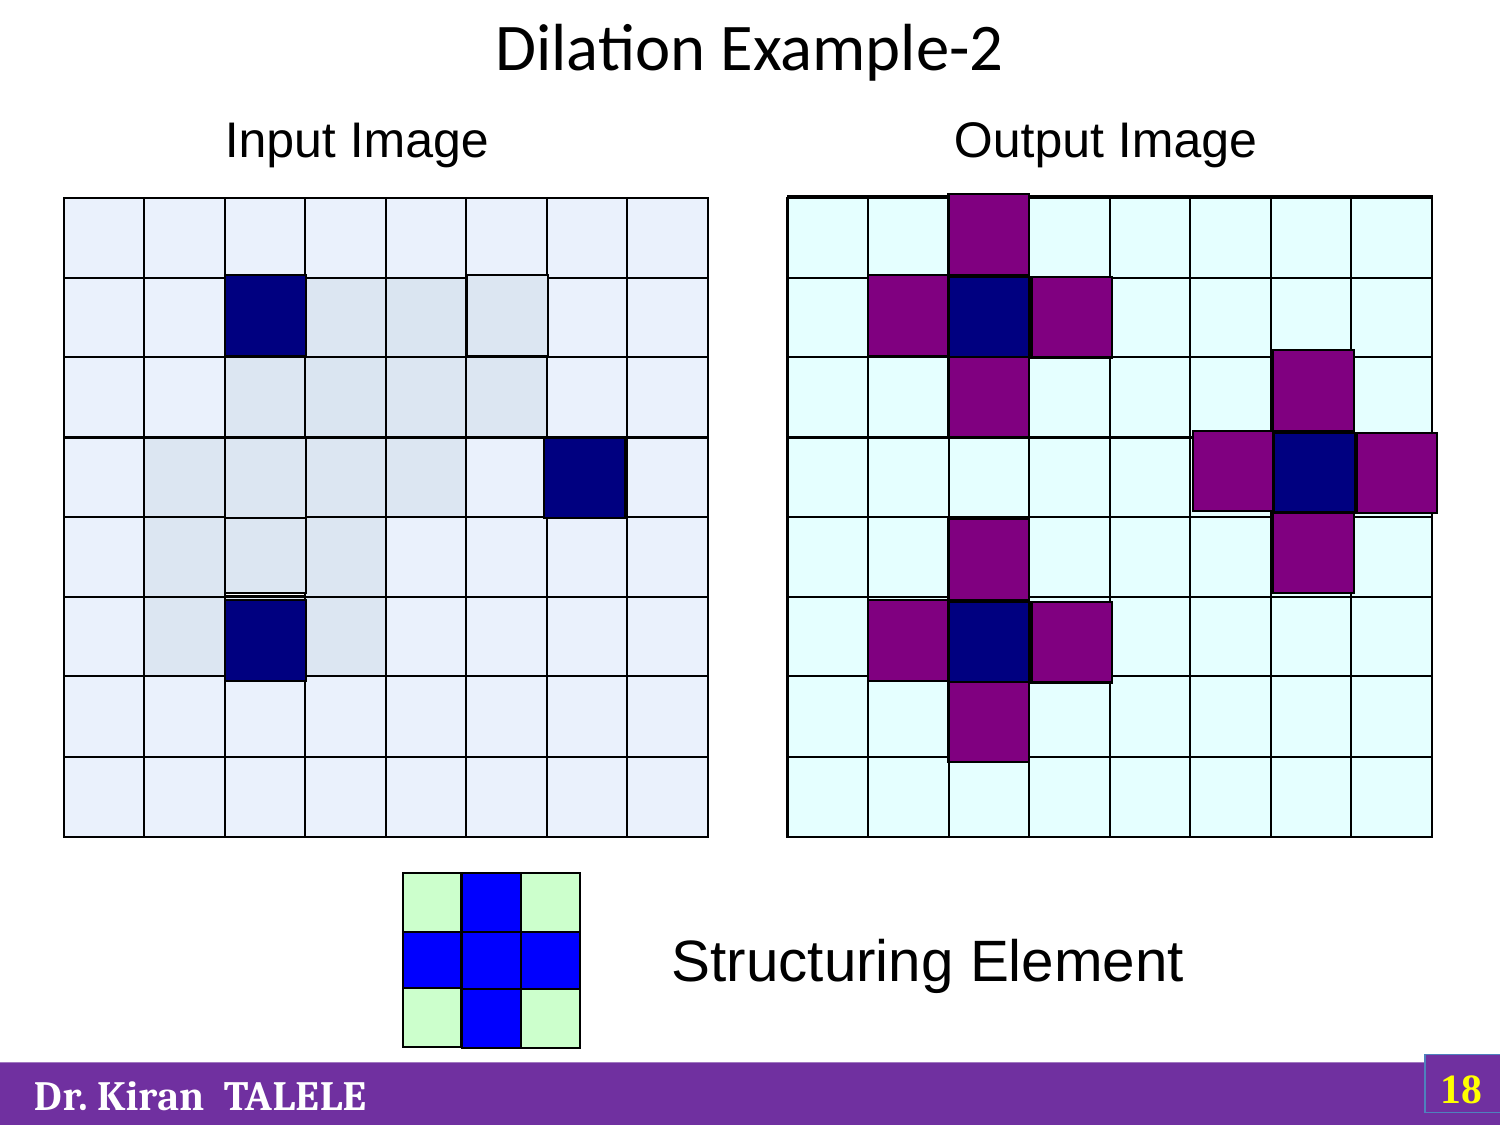

Dilation Example-2
Input Image
Output Image

Structuring Element
18
  Dr. Kiran  TALELE